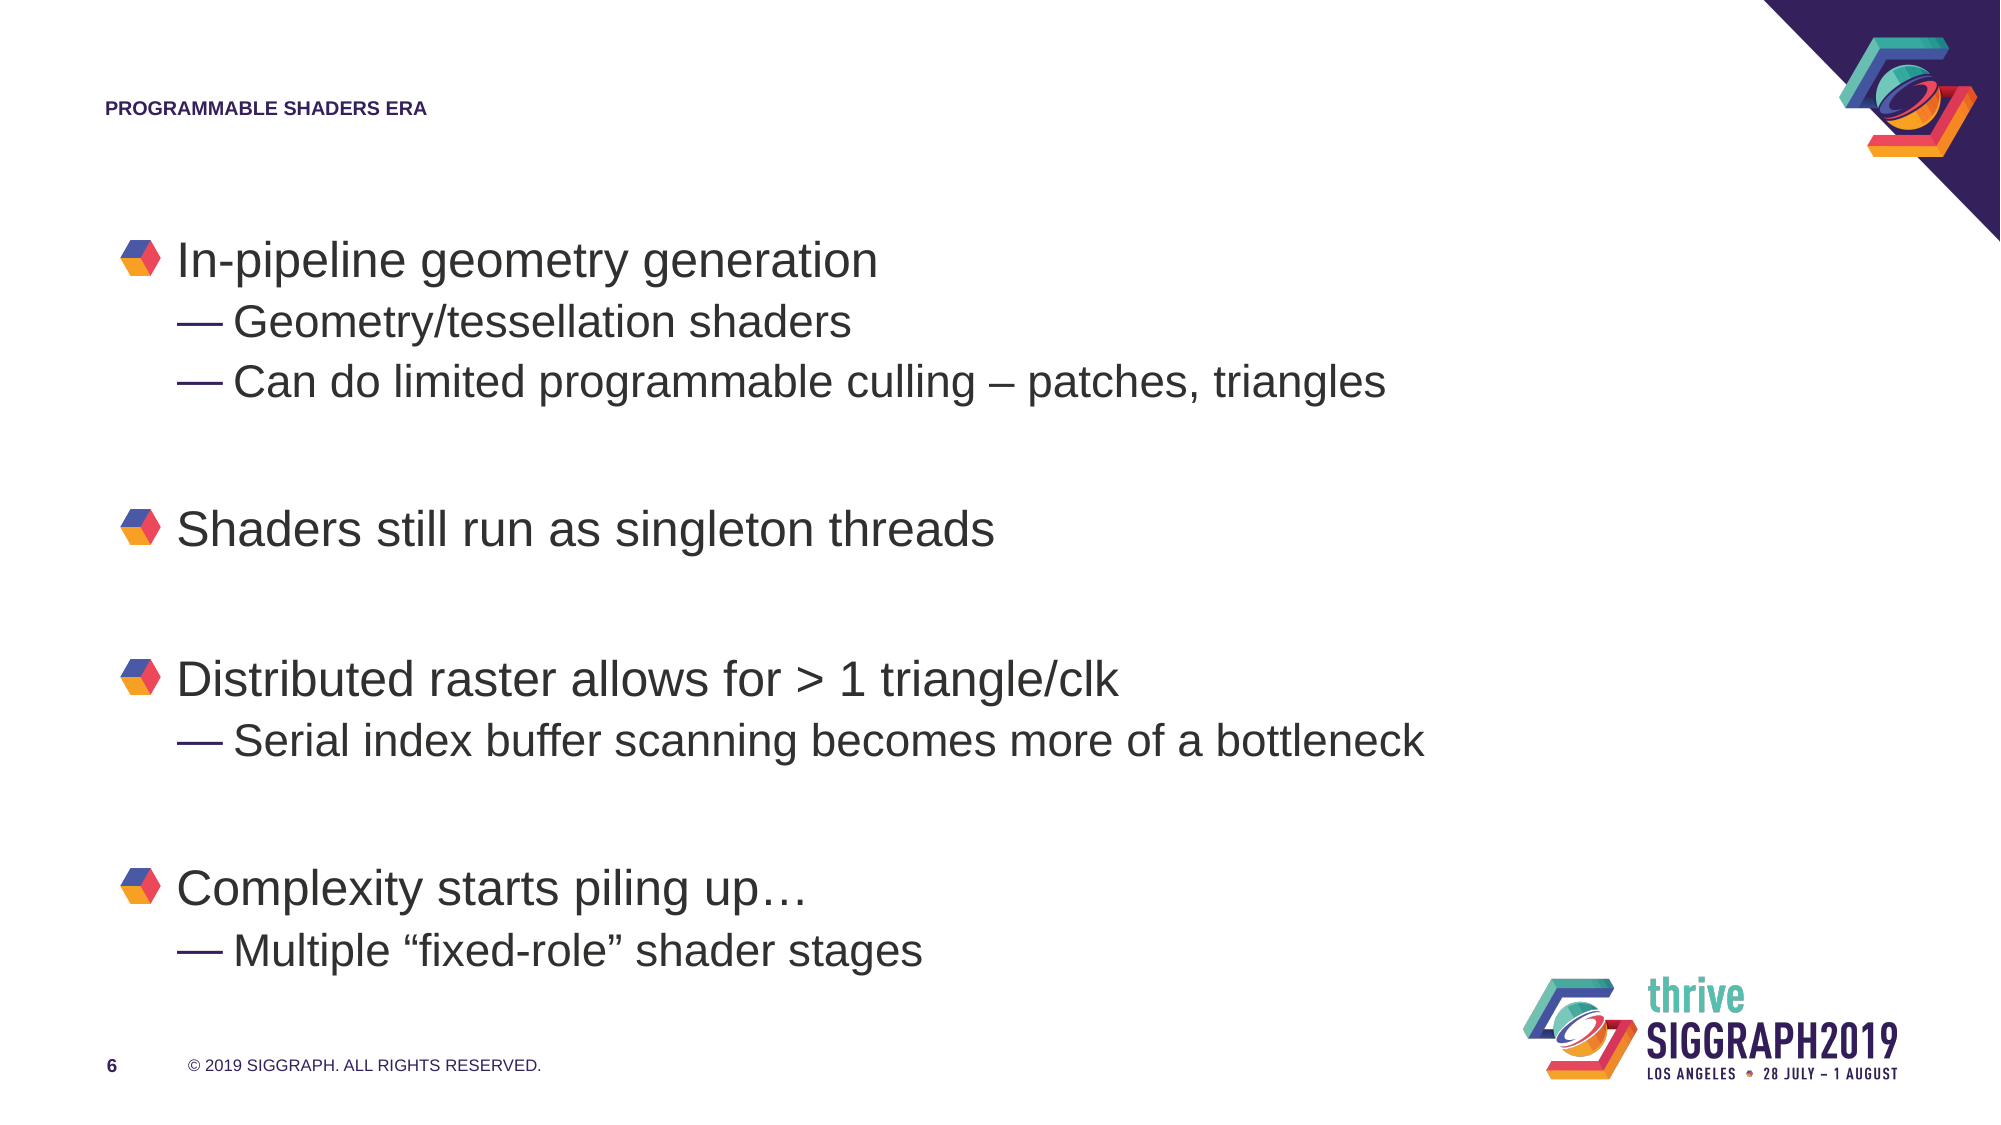

# Programmable shaders era
In-pipeline geometry generation
Geometry/tessellation shaders
Can do limited programmable culling – patches, triangles

Shaders still run as singleton threads

Distributed raster allows for > 1 triangle/clk
Serial index buffer scanning becomes more of a bottleneck

Complexity starts piling up…
Multiple “fixed-role” shader stages

6
© 2019 SIGGRAPH. ALL RIGHTS RESERVED.